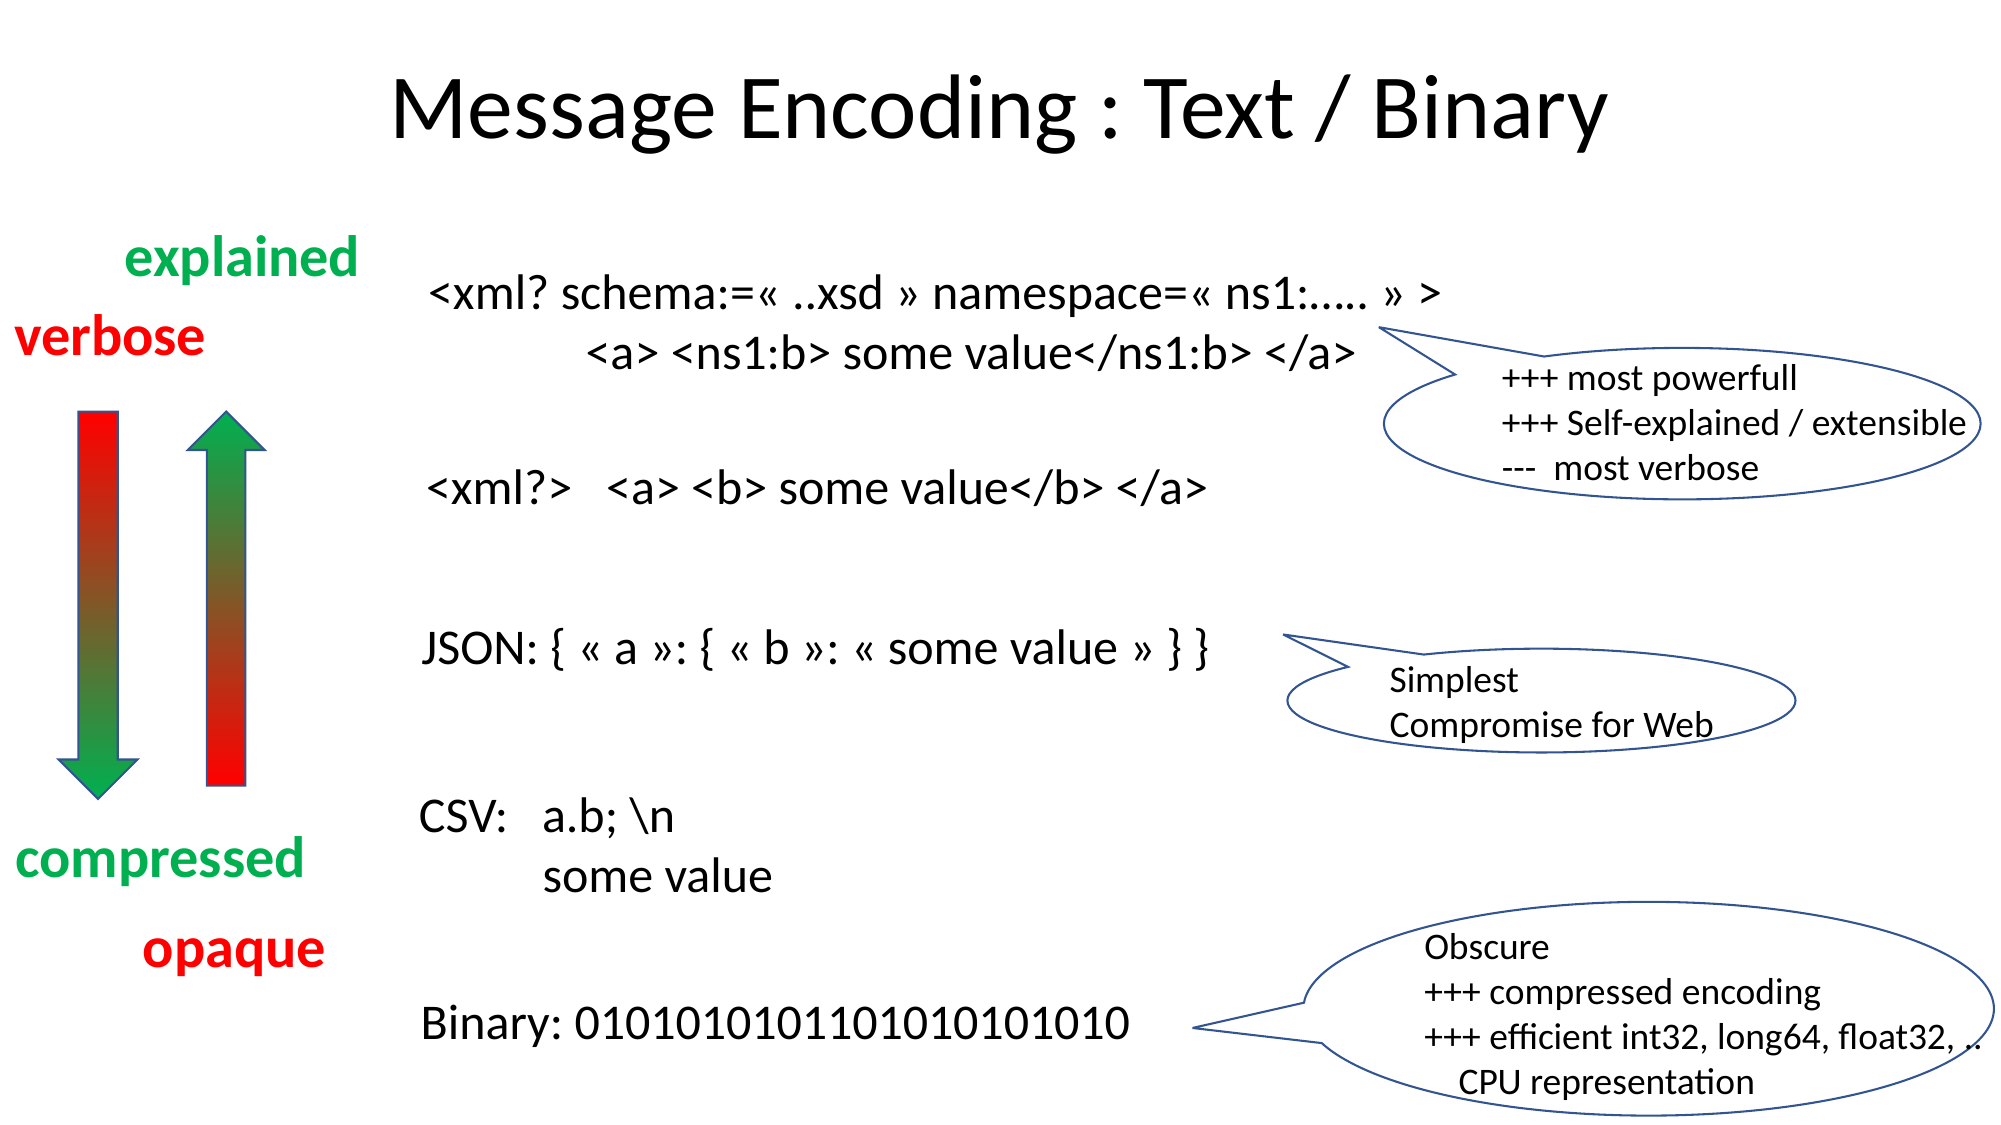

# Message Encoding : Text / Binary
explained
<xml? schema:=« ..xsd » namespace=« ns1:….. » >
              <a> <ns1:b> some value</ns1:b> </a>
verbose
+++ most powerfull
+++ Self-explained / extensible
---  most verbose

<xml?>   <a> <b> some value</b> </a>
JSON: { « a »: { « b »: « some value » } }
Simplest
Compromise for Web

CSV:   a.b; \n
           some value
compressed
opaque

Obscure
+++ compressed encoding
+++ efficient int32, long64, float32, ..
    CPU representation
Binary: 0101010101101010101010